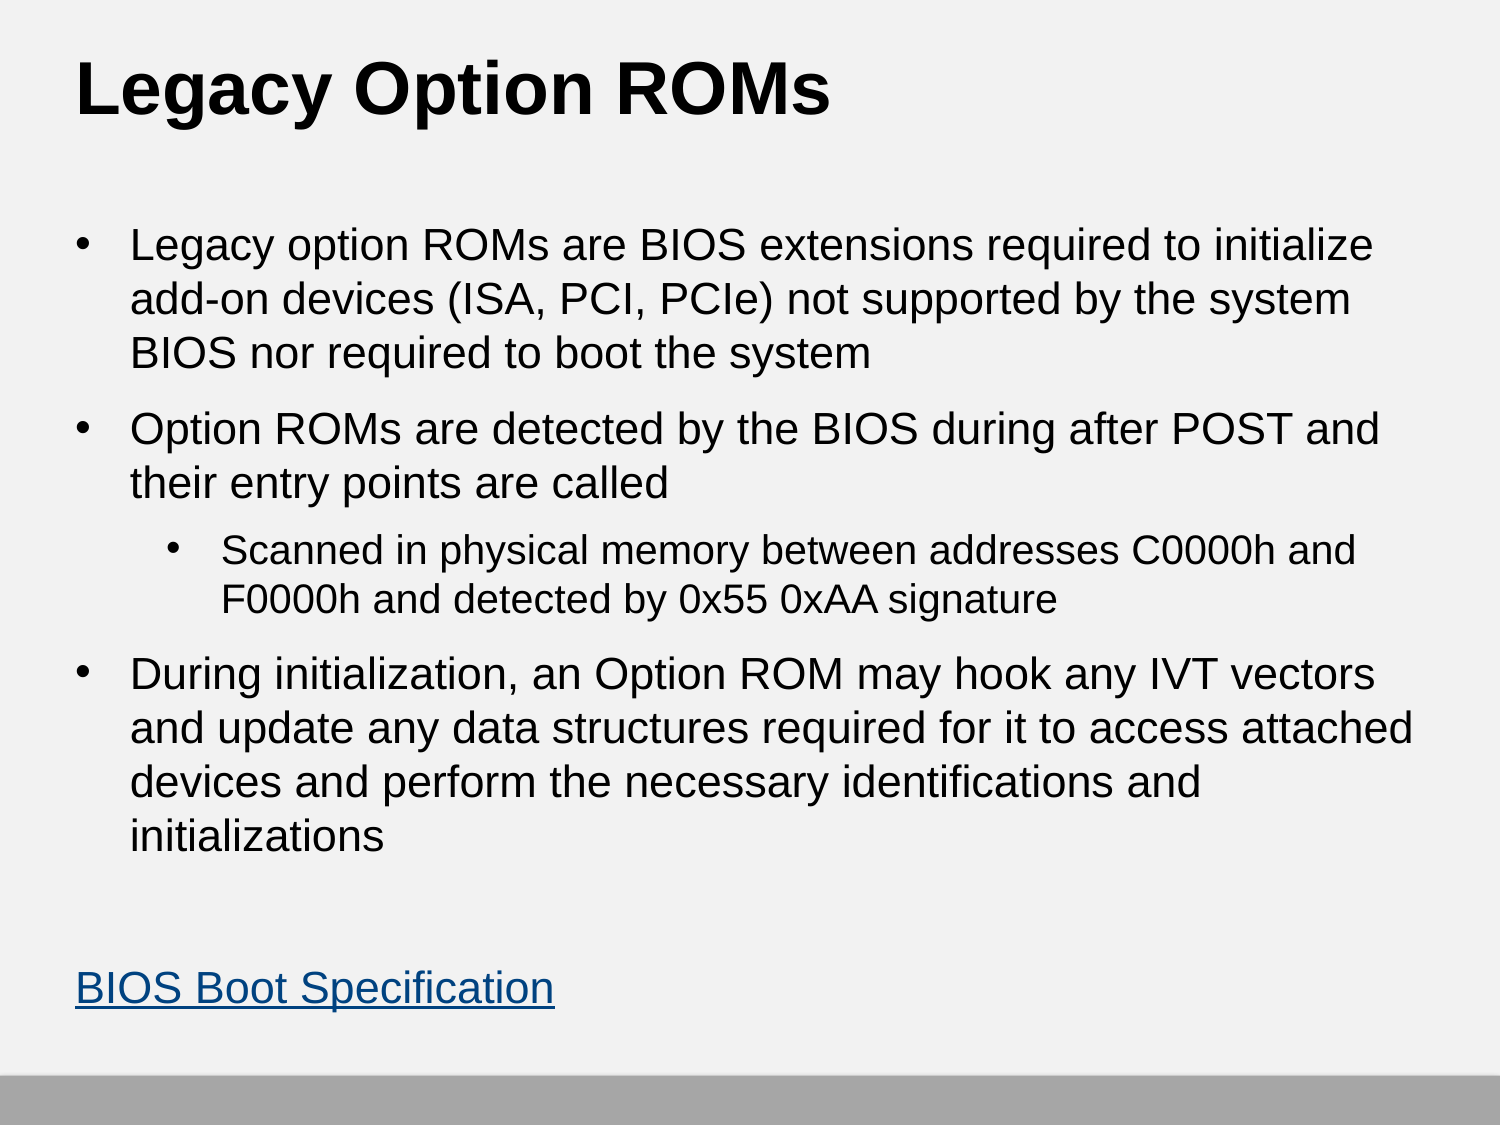

# Legacy Option ROMs
Legacy option ROMs are BIOS extensions required to initialize add-on devices (ISA, PCI, PCIe) not supported by the system BIOS nor required to boot the system
Option ROMs are detected by the BIOS during after POST and their entry points are called
Scanned in physical memory between addresses C0000h and F0000h and detected by 0x55 0xAA signature
During initialization, an Option ROM may hook any IVT vectors and update any data structures required for it to access attached devices and perform the necessary identifications and initializations

BIOS Boot Specification